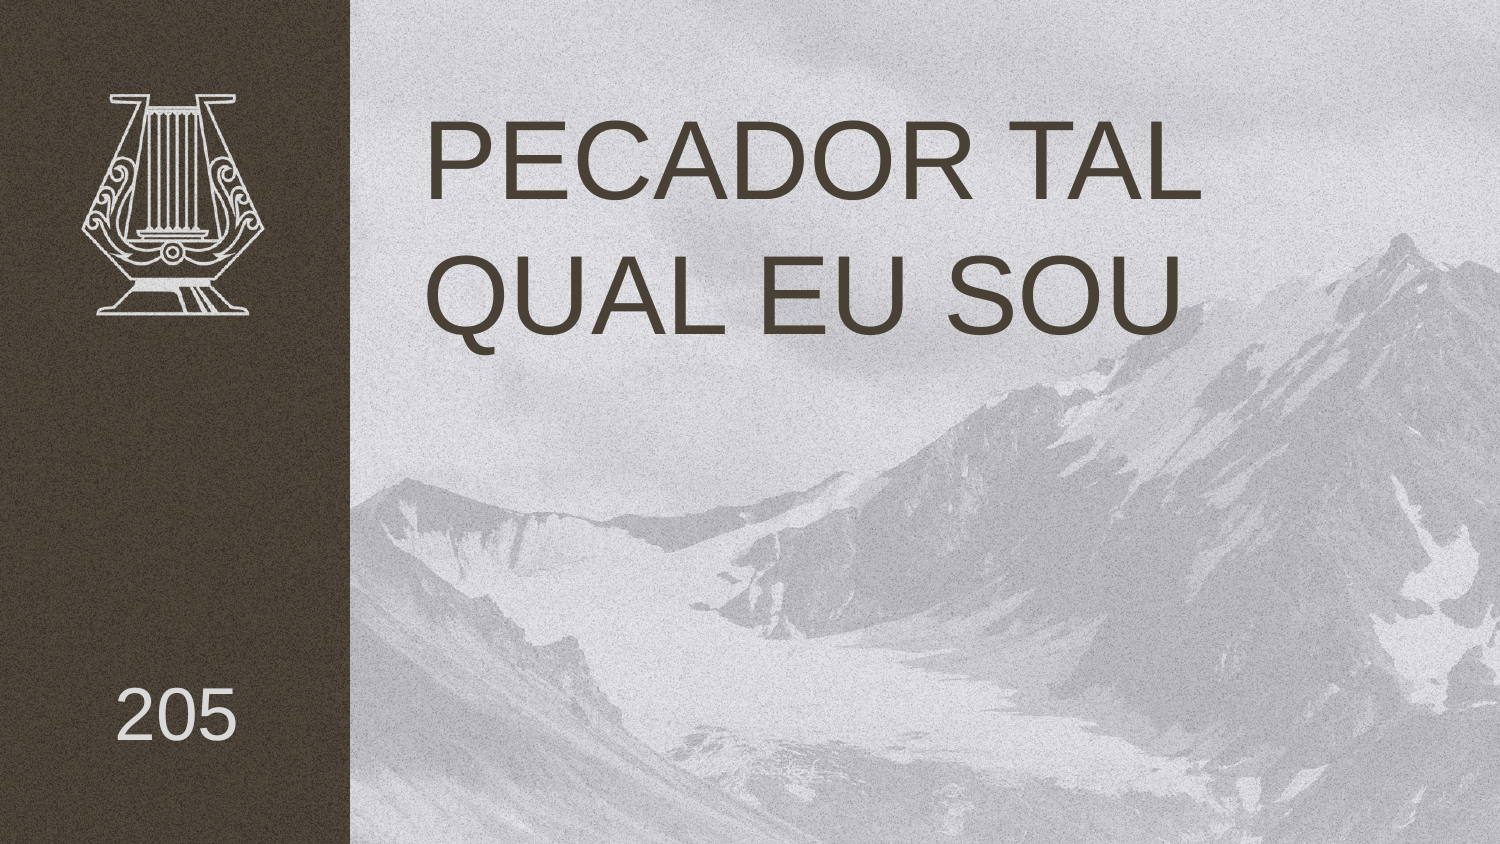

# PECADOR TAL QUAL EU SOU
205